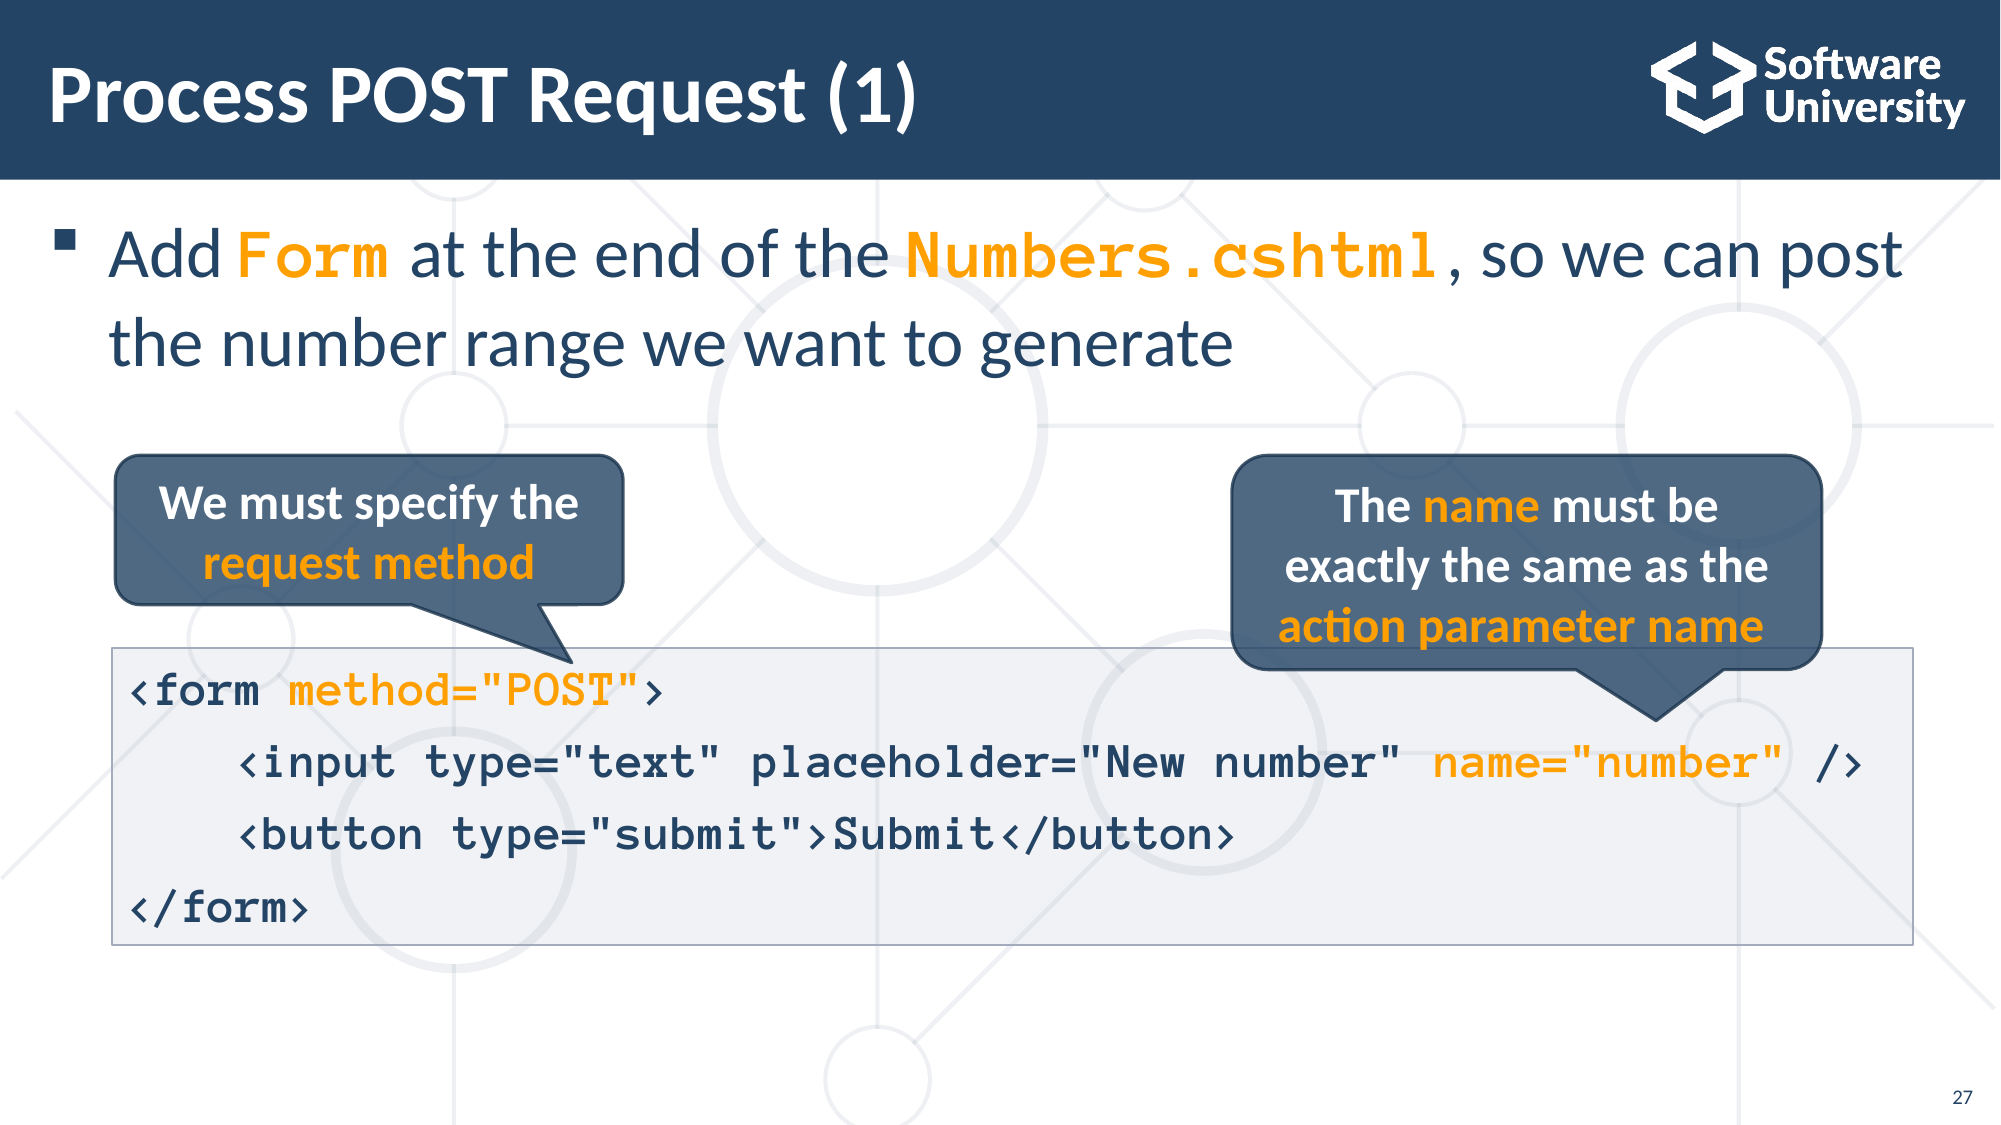

# Process POST Request (1)
Add Form at the end of the Numbers.cshtml, so we can post
the number range we want to generate

We must specify the request method
The name must be exactly the same as the action parameter name
<form method="POST">
    <input type="text" placeholder="New number" name="number" />
    <button type="submit">Submit</button>
</form>
27